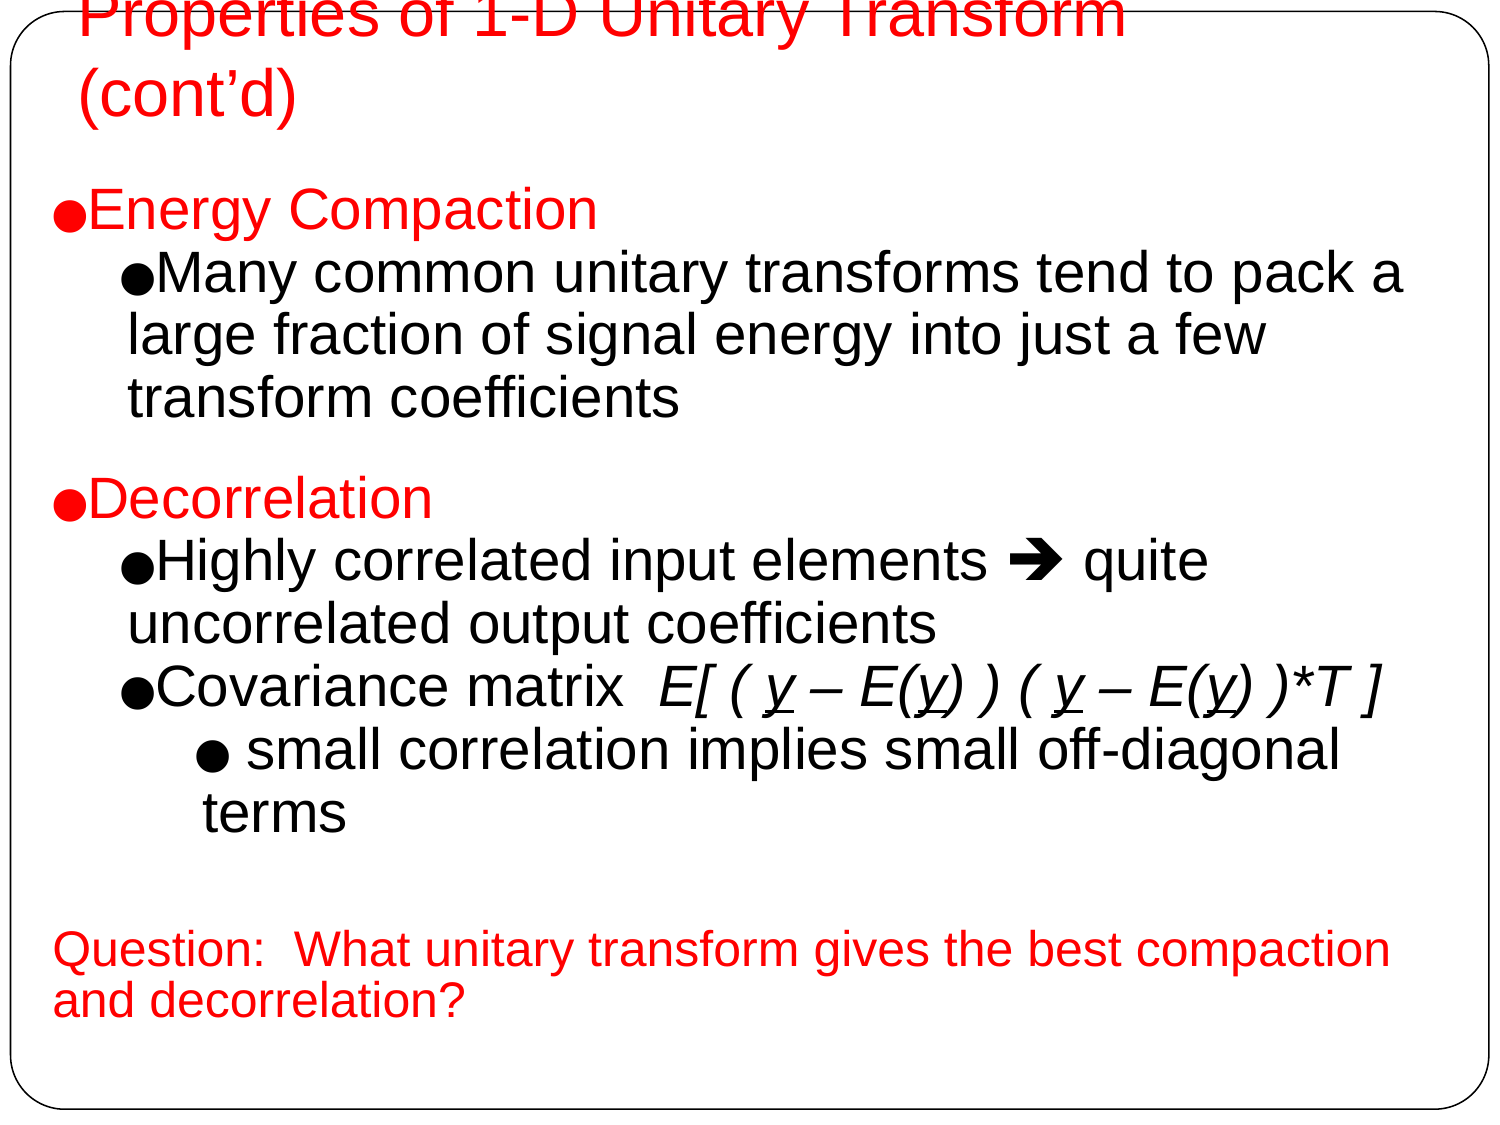

Properties of 1-D Unitary Transform (cont’d)
Energy Compaction
Many common unitary transforms tend to pack a large fraction of signal energy into just a few transform coefficients

Decorrelation
Highly correlated input elements 🡺 quite uncorrelated output coefficients
Covariance matrix  E[ ( y – E(y) ) ( y – E(y) )*T ]
 small correlation implies small off-diagonal terms

Question:  What unitary transform gives the best compaction and decorrelation?